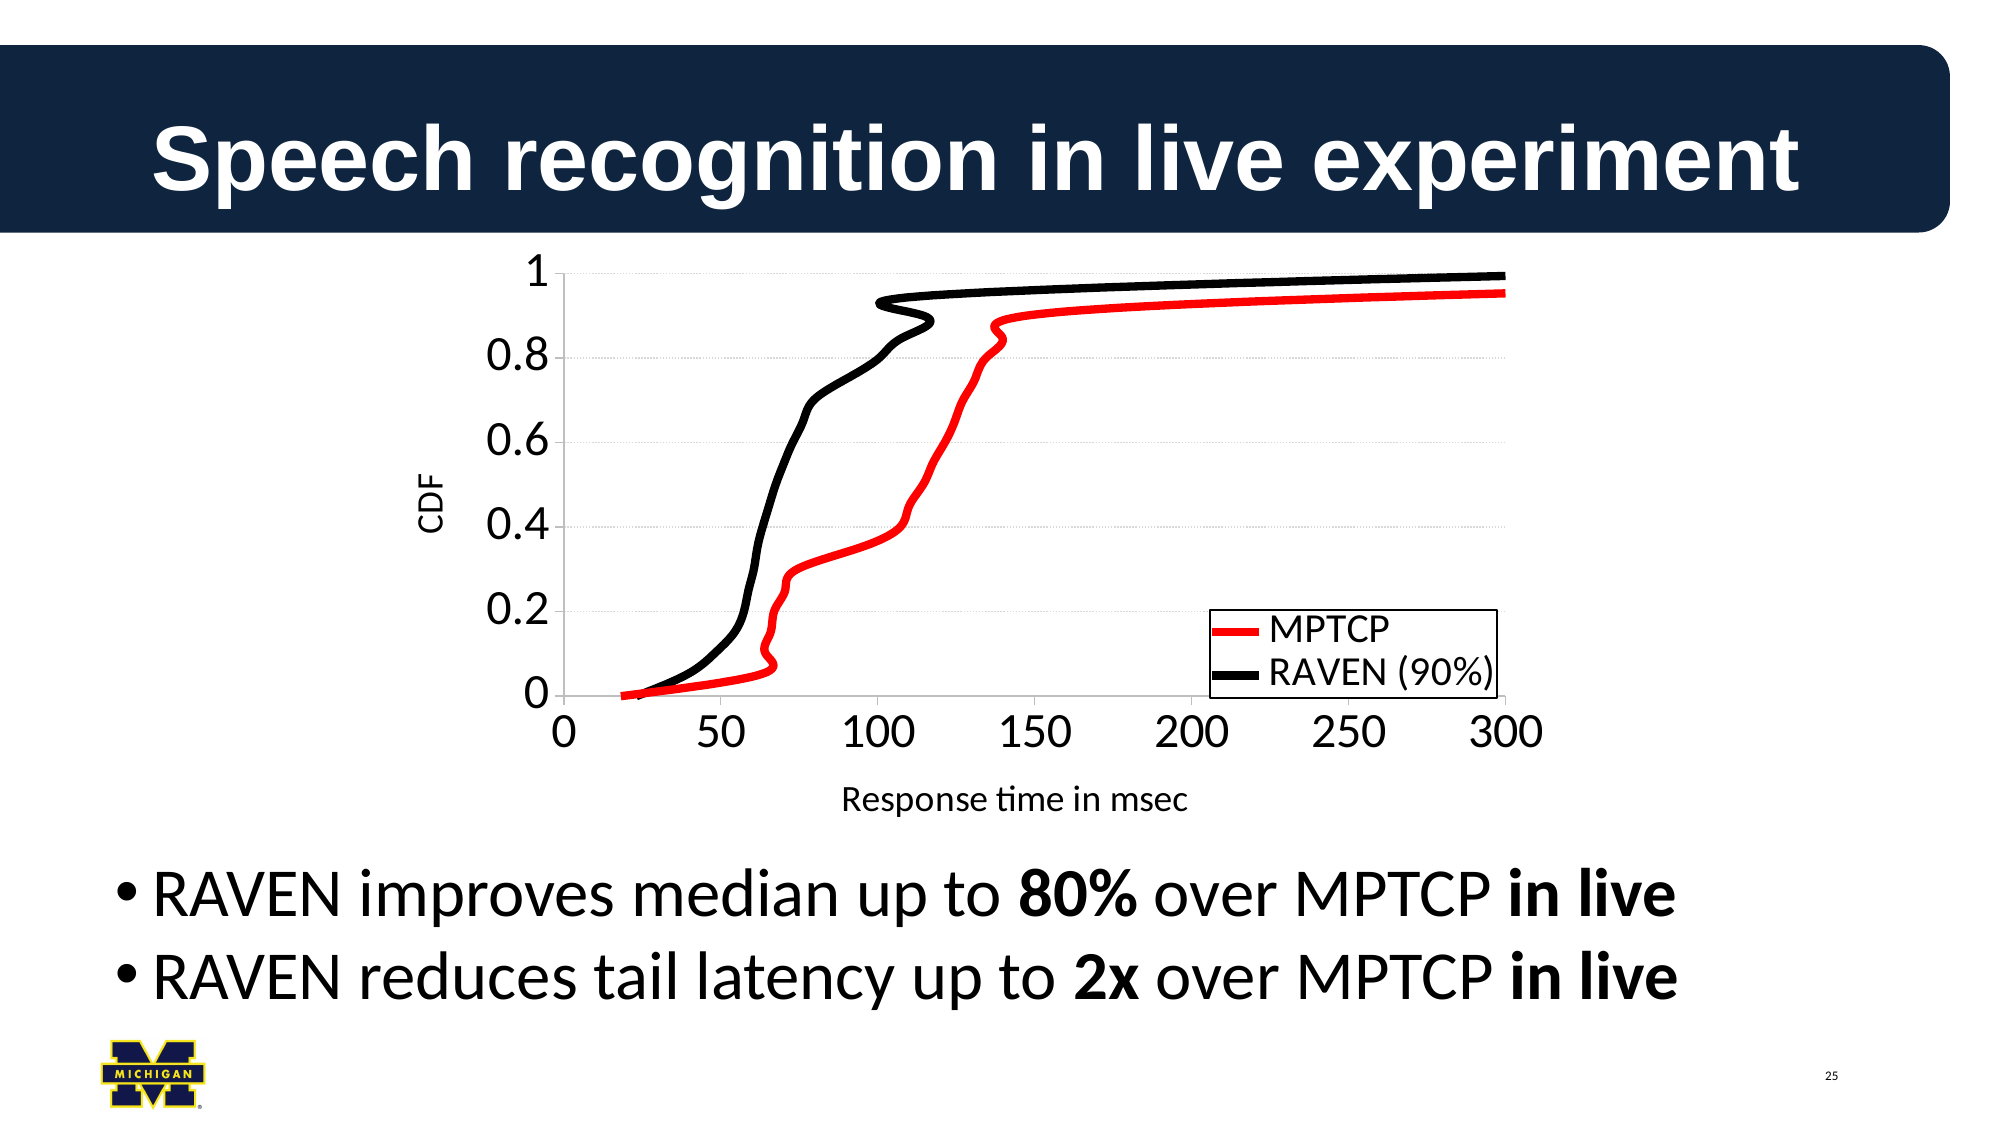

# Speech recognition in live experiment

### Chart

| Category | MPTCP | RAVEN (90%) |
|---|---|---|
RAVEN improves median up to 80% over MPTCP in live
RAVEN reduces tail latency up to 2x over MPTCP in live